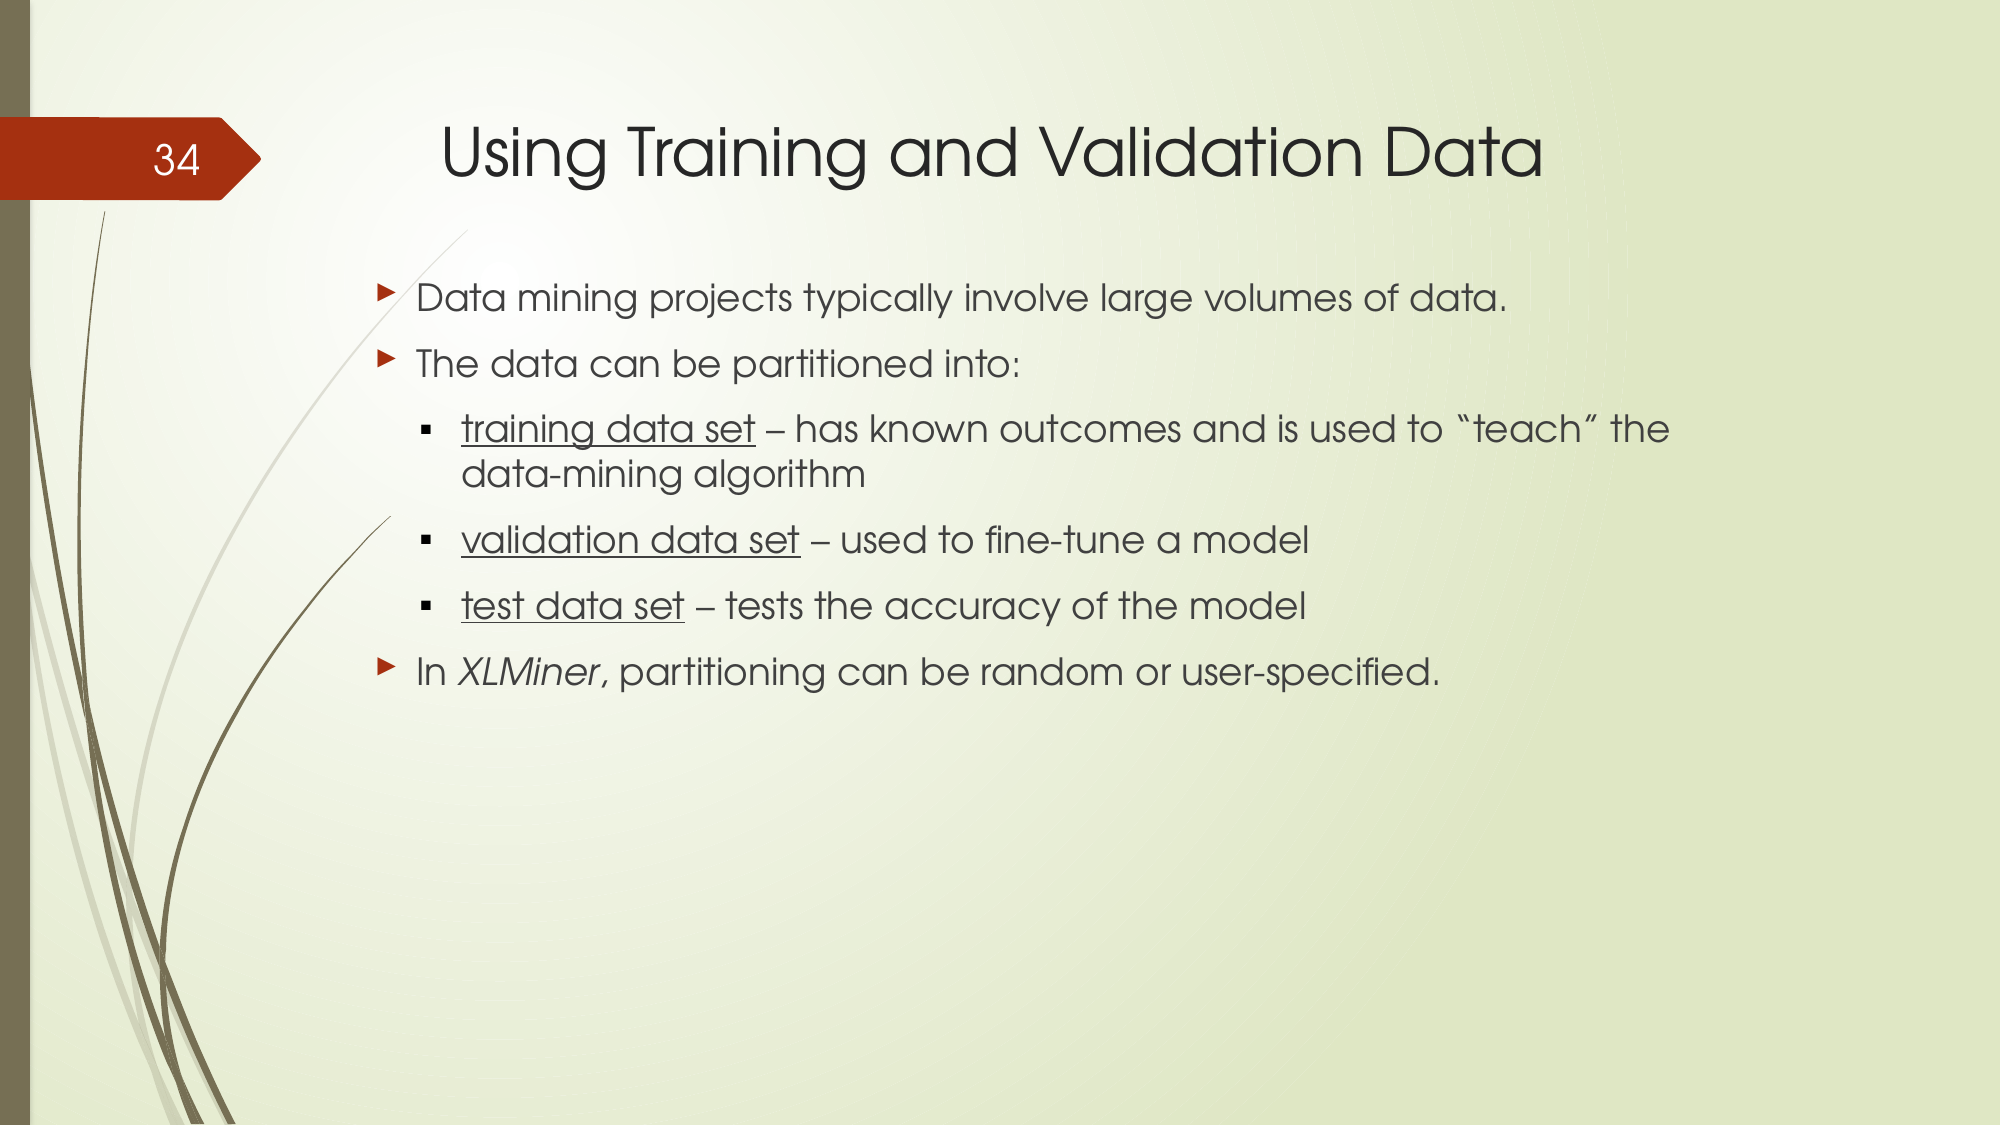

# Using Training and Validation Data
34
Data mining projects typically involve large volumes of data.
The data can be partitioned into:
training data set – has known outcomes and is used to “teach” the data-mining algorithm
validation data set – used to fine-tune a model
test data set – tests the accuracy of the model
In XLMiner, partitioning can be random or user-specified.